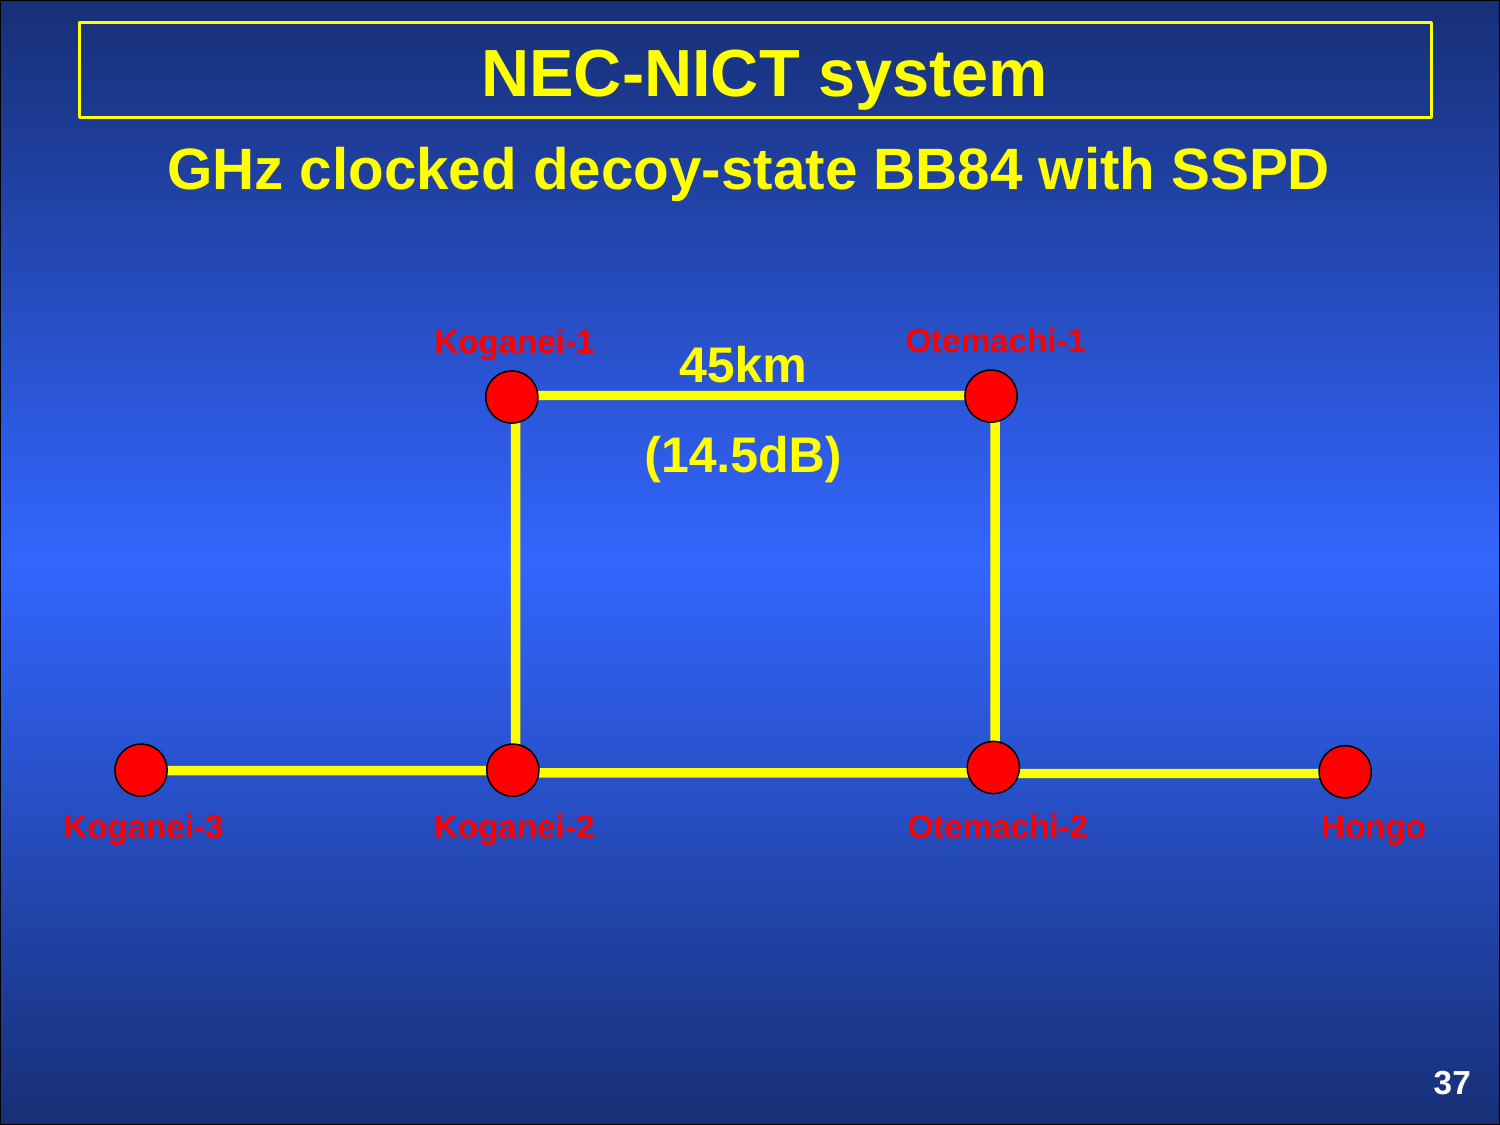

NEC-NICT system
GHz clocked decoy-state BB84 with SSPD
45km
(14.5dB)
Otemachi-1
Koganei-1

Koganei-3
Koganei-2
Otemachi-2
Hongo